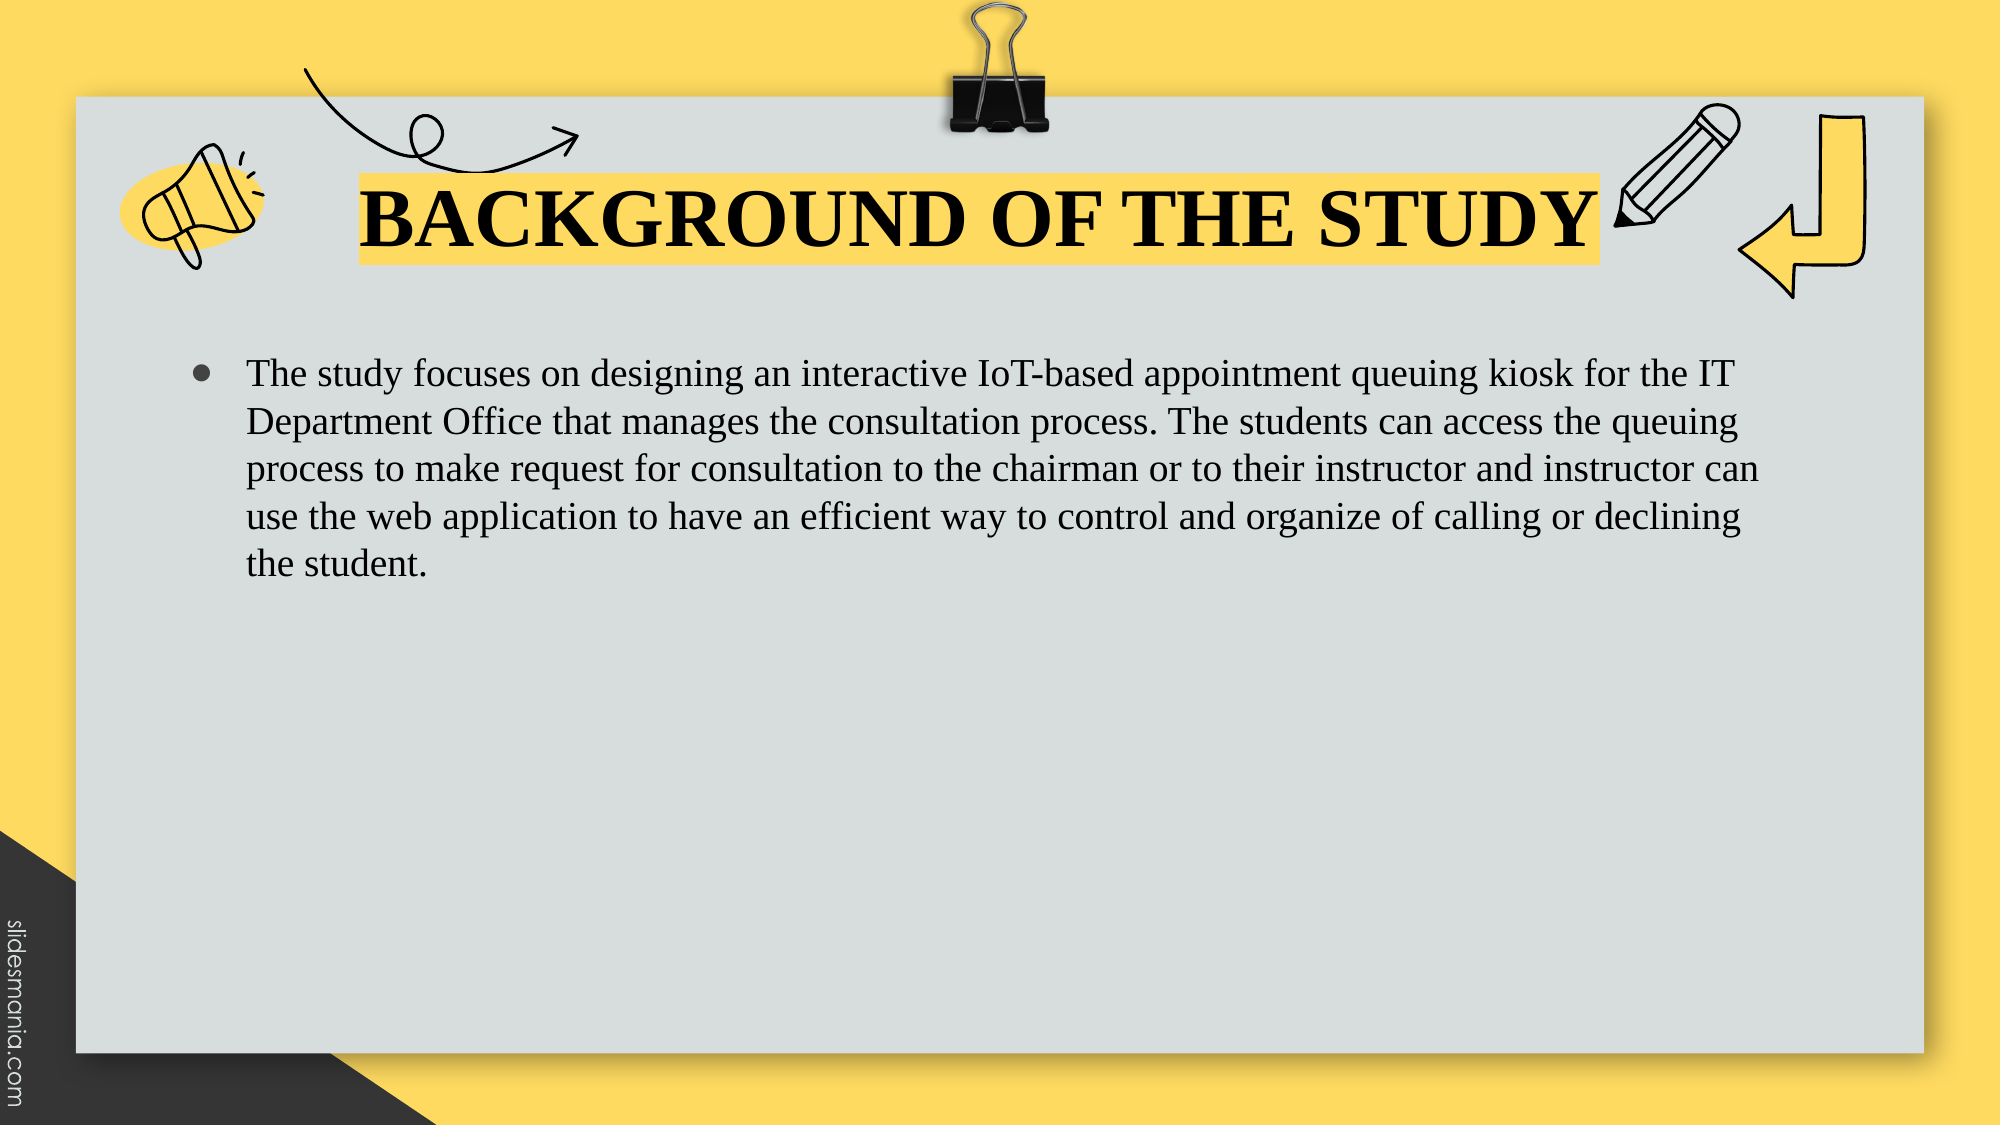

BACKGROUND OF THE STUDY
The study focuses on designing an interactive IoT-based appointment queuing kiosk for the IT Department Office that manages the consultation process. The students can access the queuing process to make request for consultation to the chairman or to their instructor and instructor can use the web application to have an efficient way to control and organize of calling or declining the student.